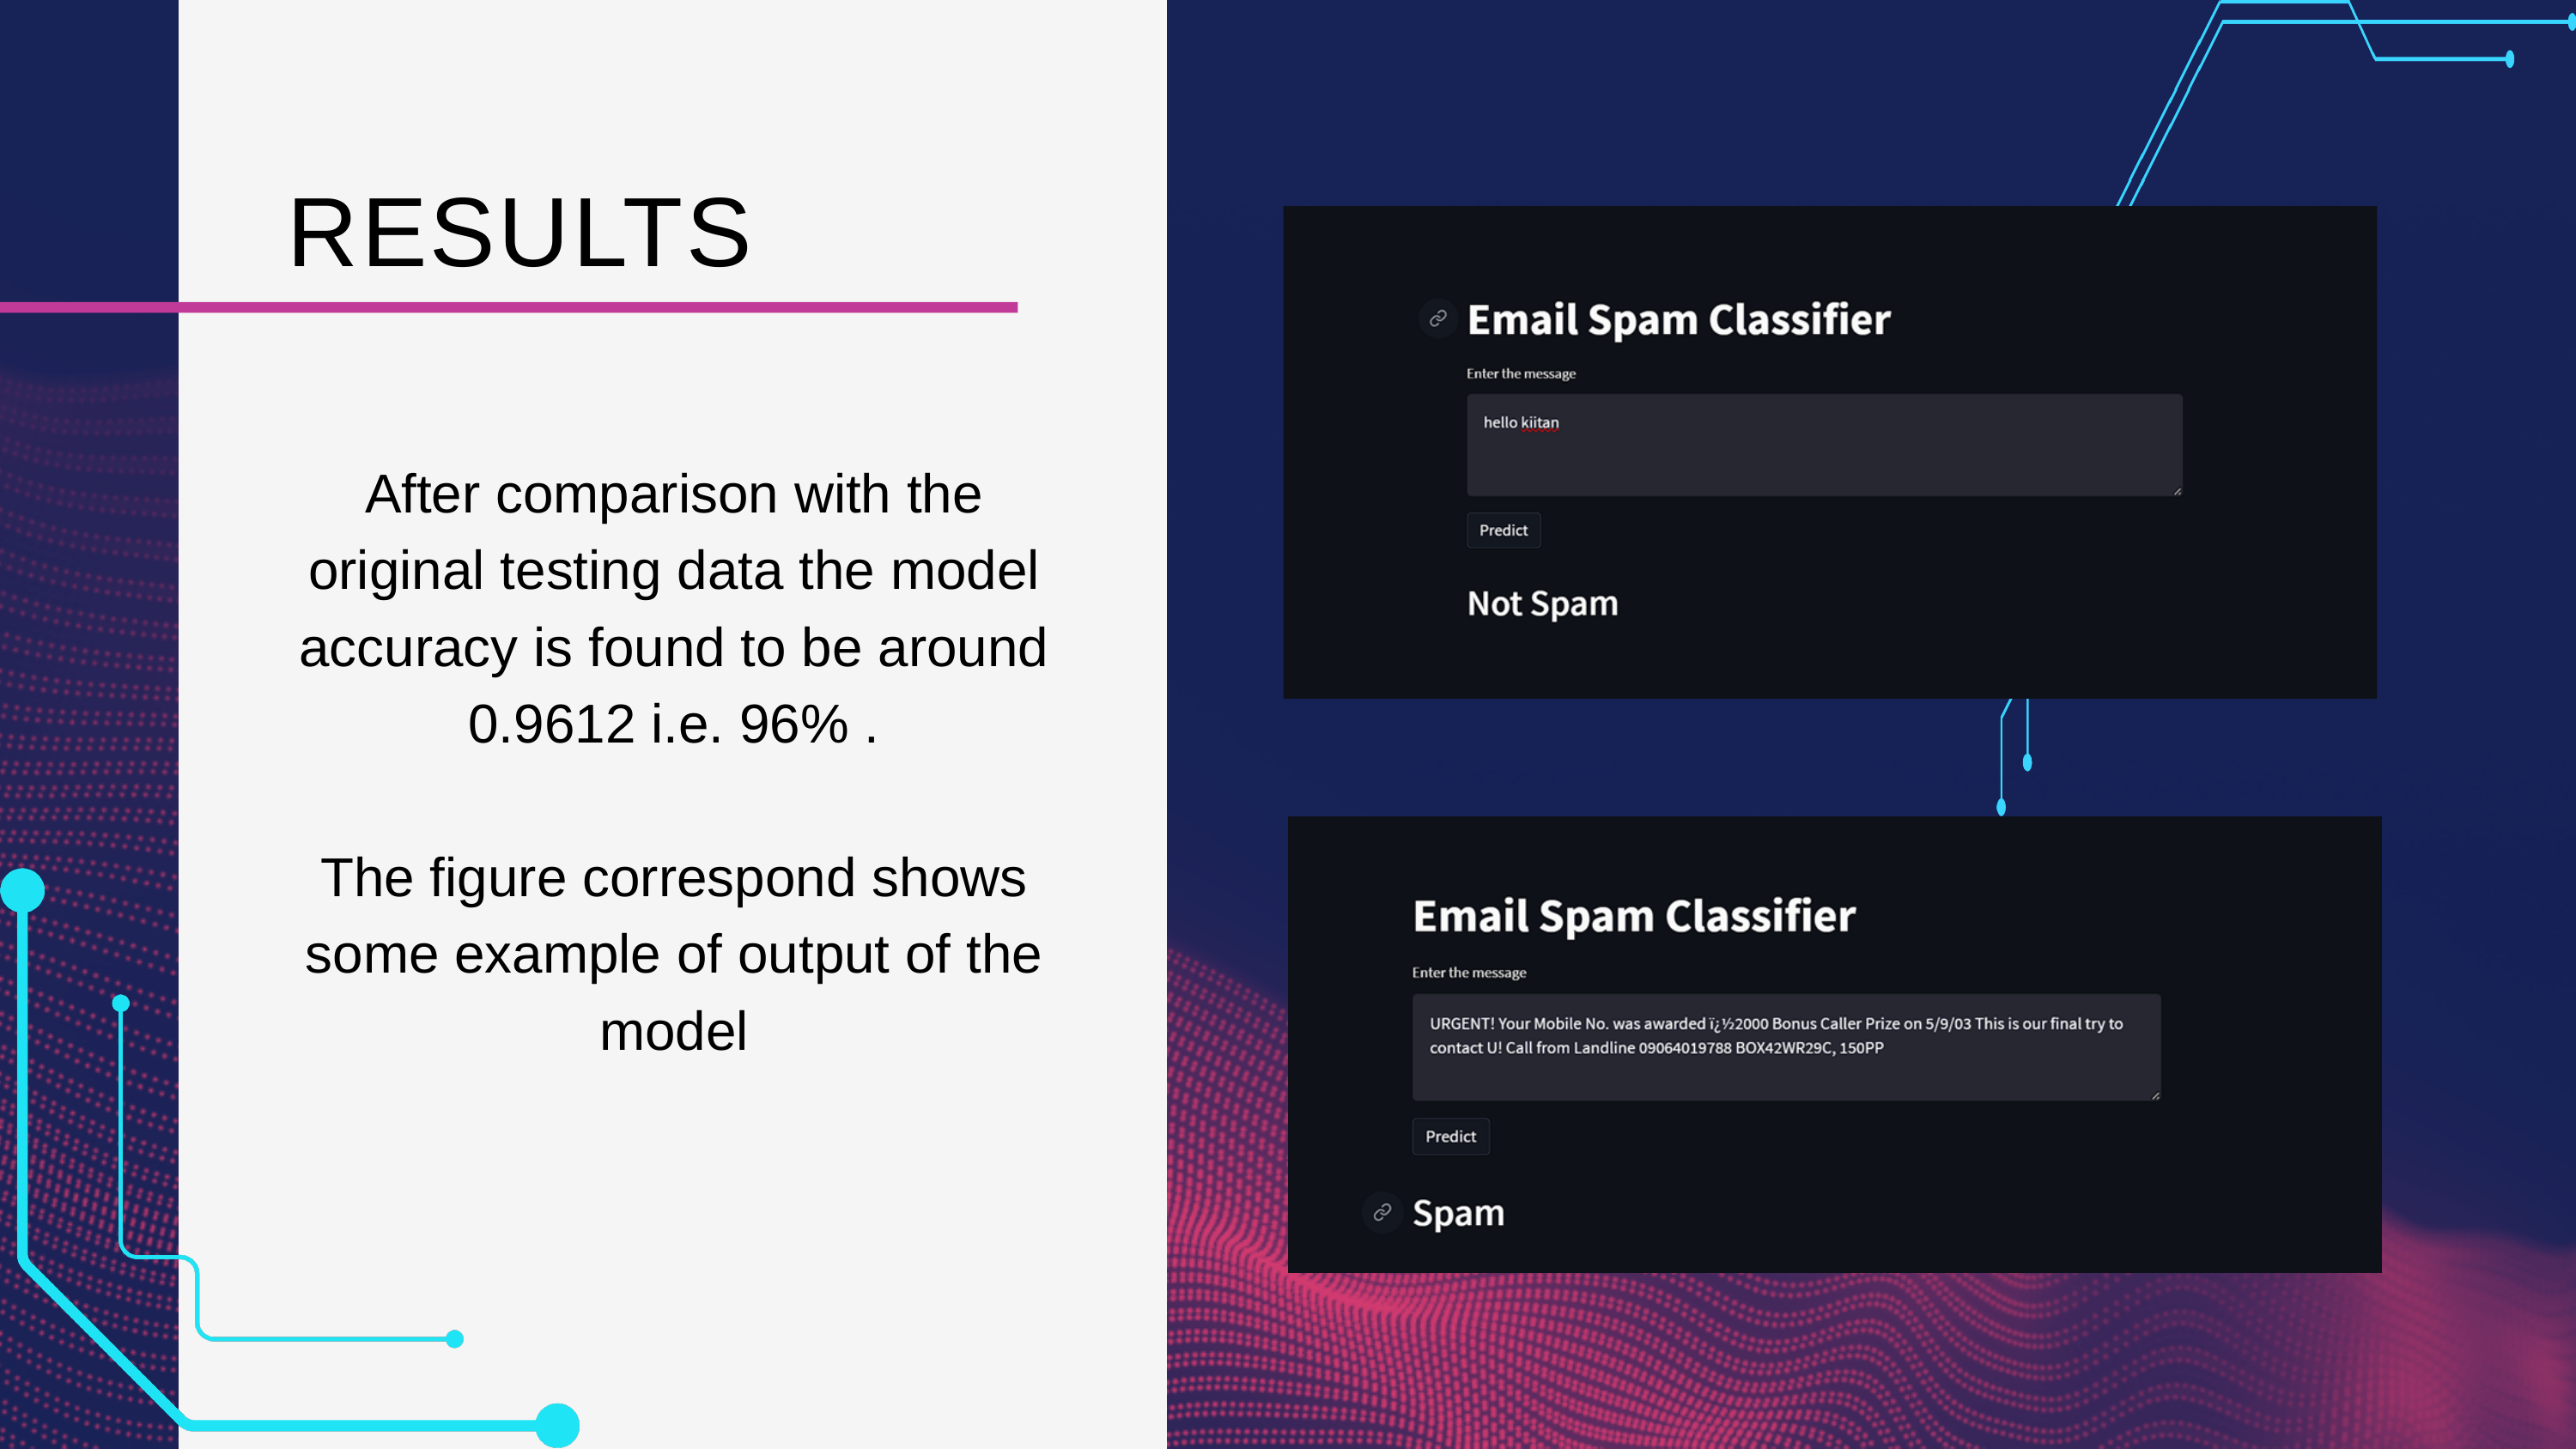

RESULTS

After comparison with the original testing data the model accuracy is found to be around 0.9612 i.e. 96% .

The figure correspond shows some example of output of the model